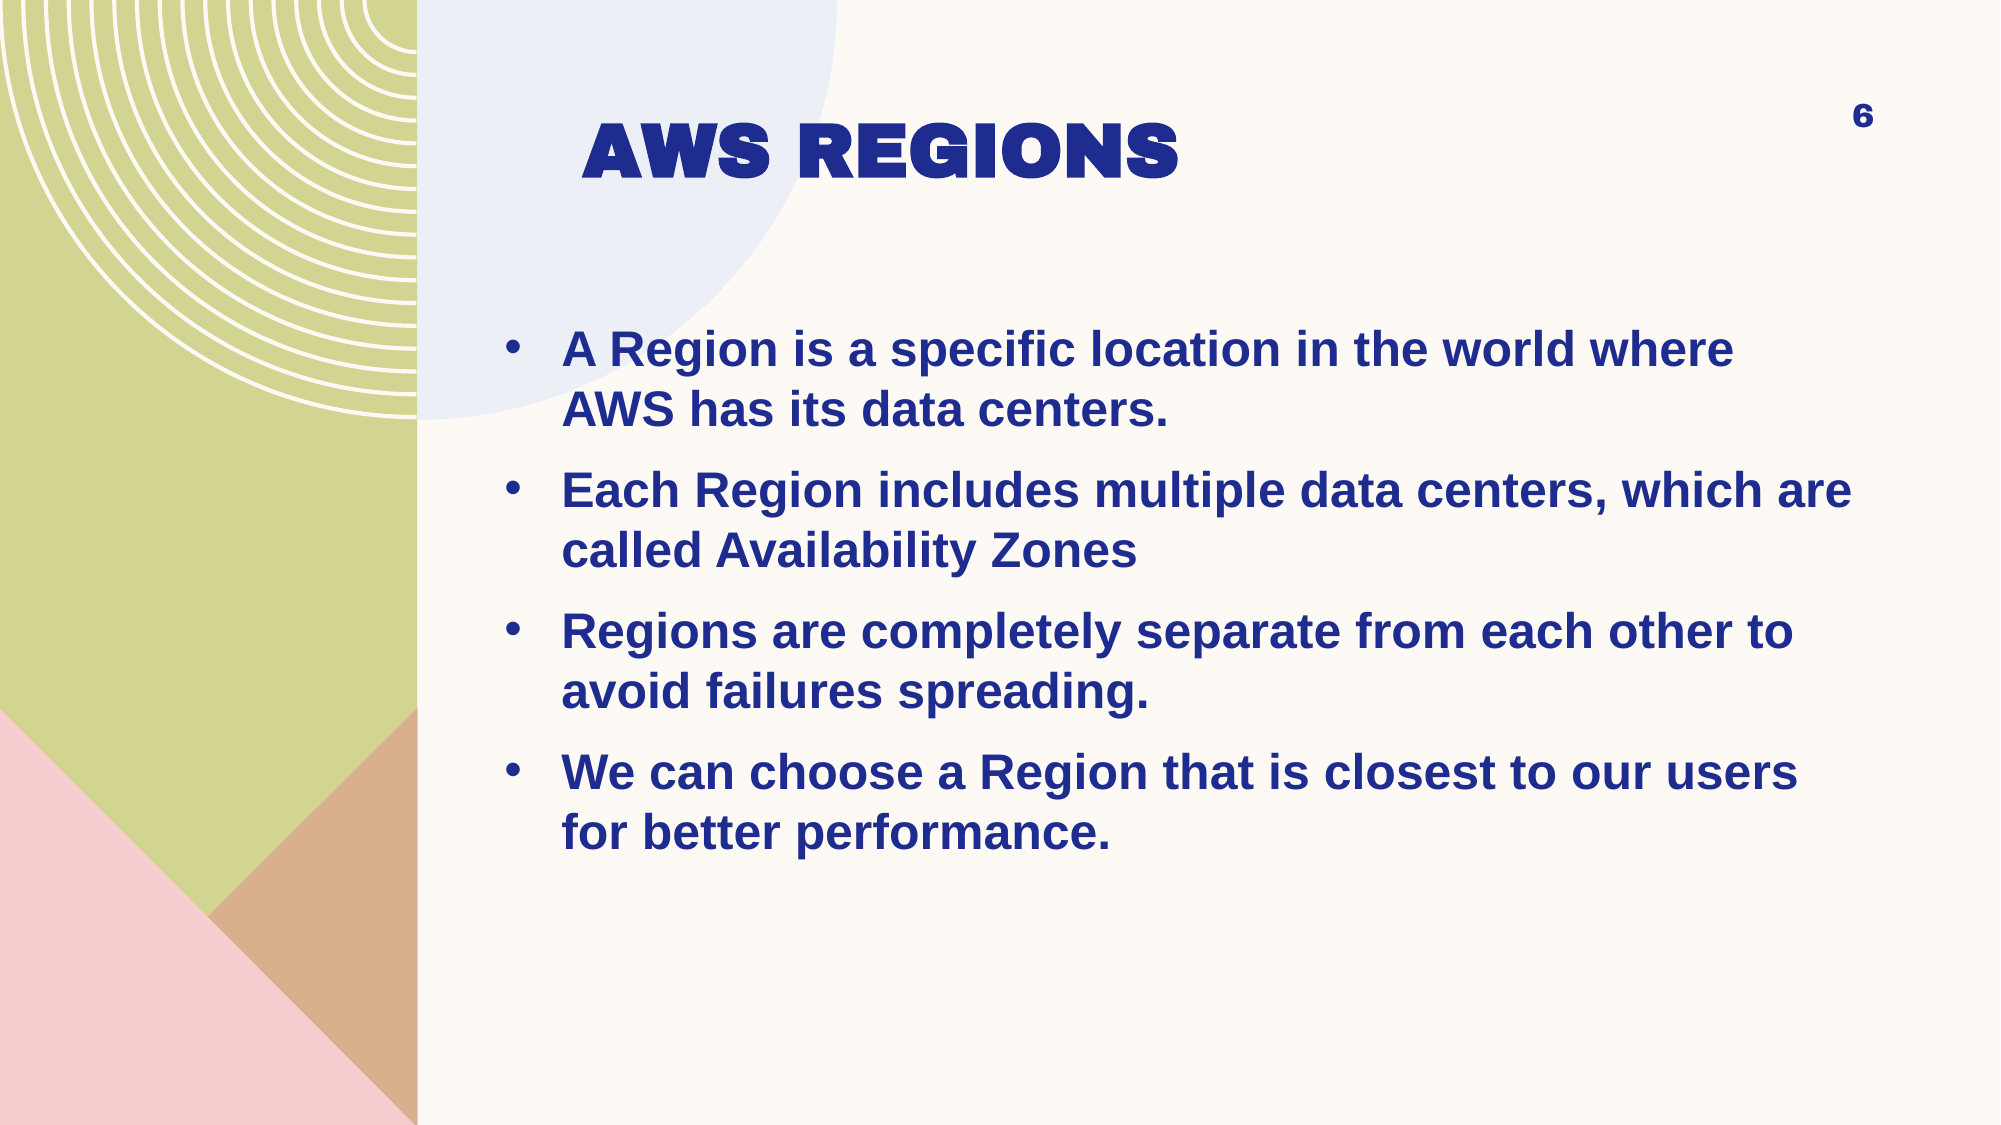

# AWS REGIONS
6
A Region is a specific location in the world where AWS has its data centers.
Each Region includes multiple data centers, which are called Availability Zones
Regions are completely separate from each other to avoid failures spreading.
We can choose a Region that is closest to our users for better performance.